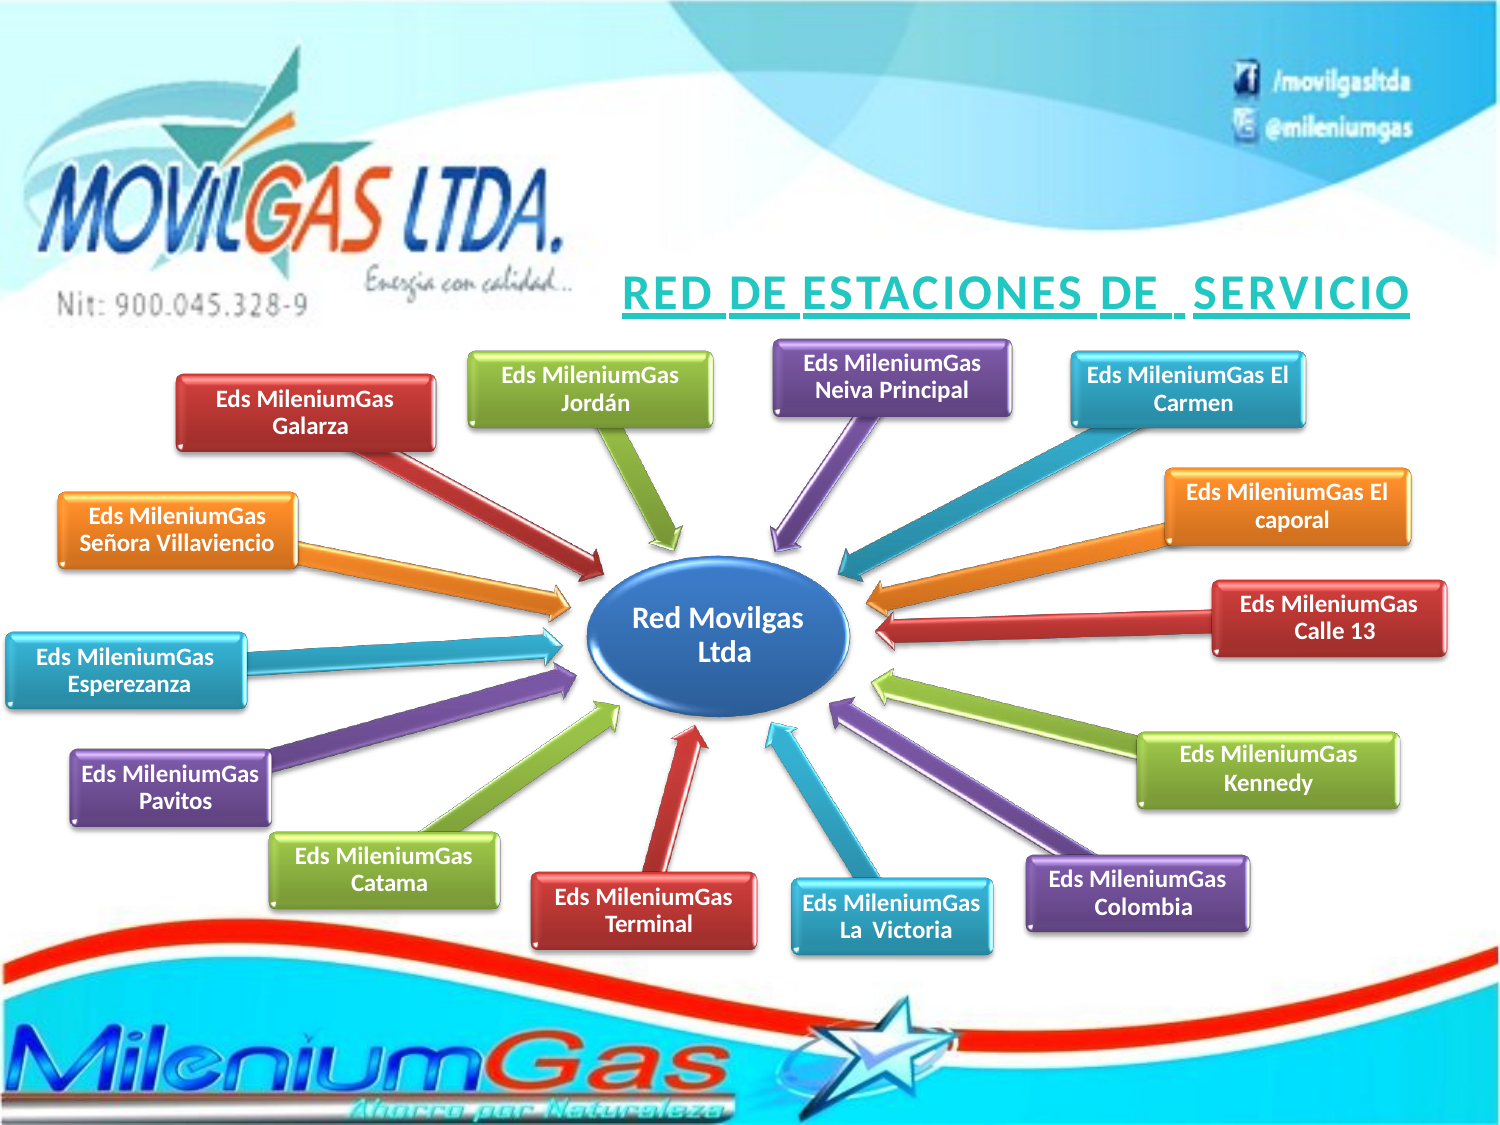

# RED DE ESTACIONES DE  SERVICIO

Eds MileniumGas

Eds MileniumGas  Jordán
Eds MileniumGas El  Carmen

Neiva Principal

Eds MileniumGas  Galarza

Eds MileniumGas El  caporal

Eds MileniumGas  Señora Villaviencio

Eds MileniumGas  Calle 13
Red Movilgas  Ltda

Eds MileniumGas  Esperezanza

Eds MileniumGas
Kennedy

Eds MileniumGas  Pavitos

Eds MileniumGas  Catama

Eds MileniumGas  Colombia

Eds MileniumGas  Terminal
Eds MileniumGas  La Victoria